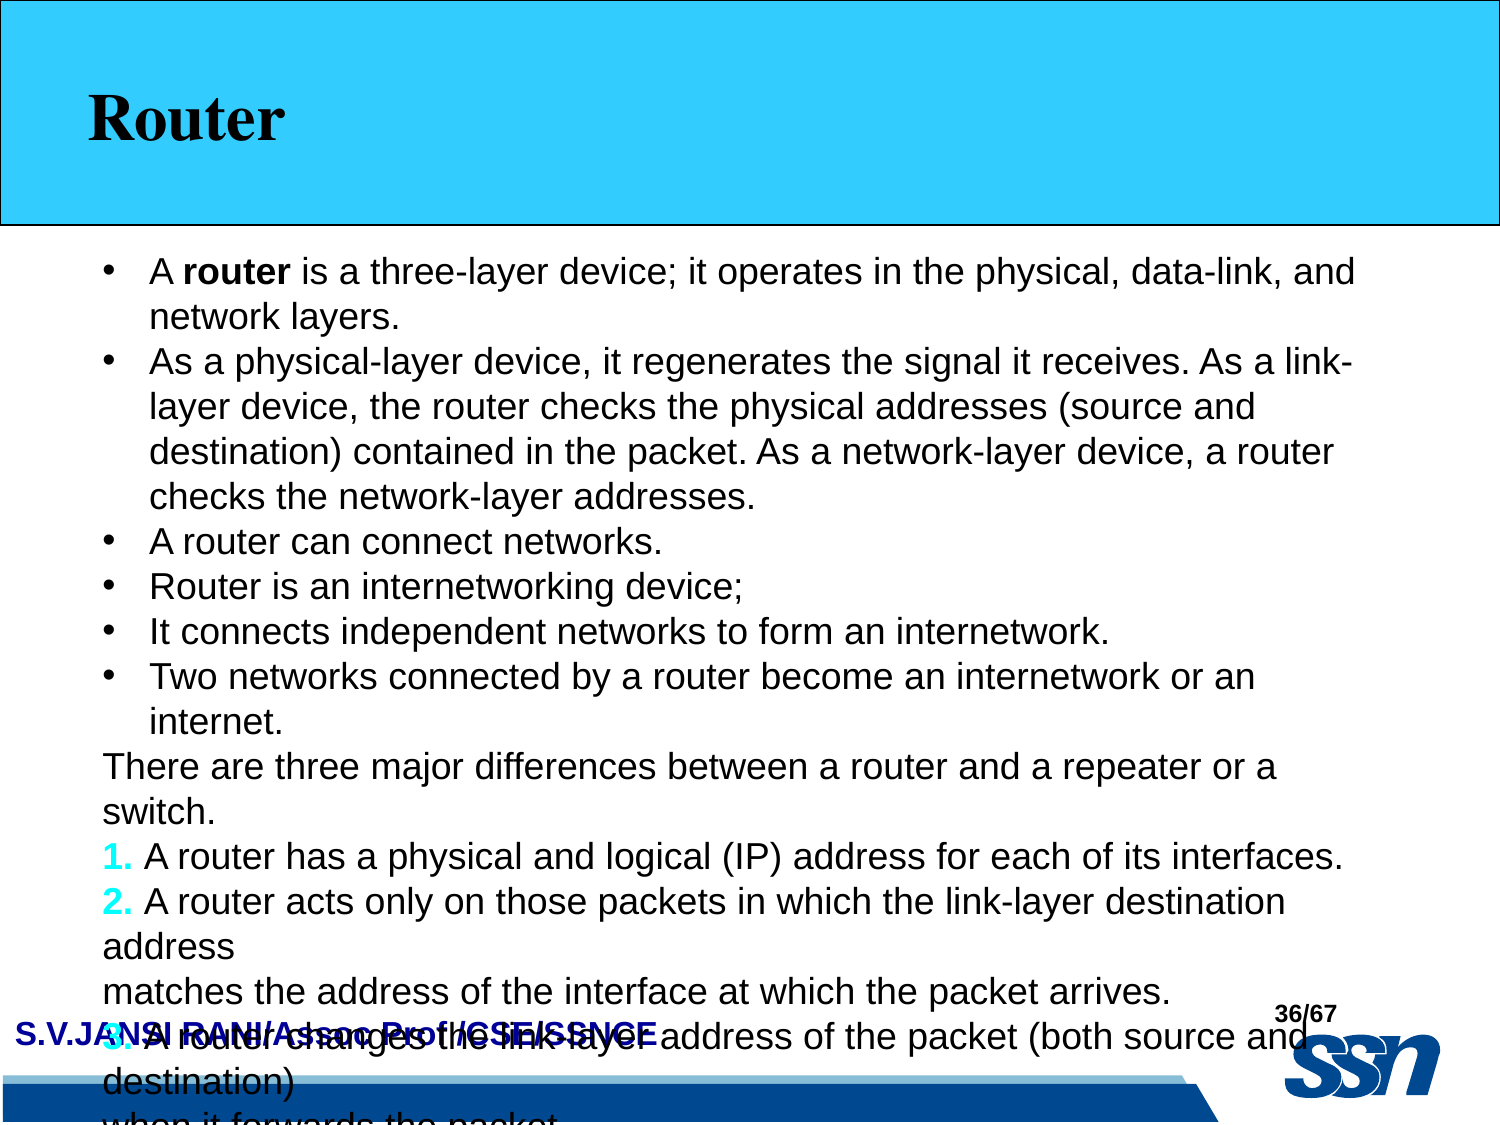

Router

A router is a three-layer device; it operates in the physical, data-link, and network layers.
As a physical-layer device, it regenerates the signal it receives. As a link-layer device, the router checks the physical addresses (source and destination) contained in the packet. As a network-layer device, a router checks the network-layer addresses.
A router can connect networks.
Router is an internetworking device;
It connects independent networks to form an internetwork.
Two networks connected by a router become an internetwork or an internet.
There are three major differences between a router and a repeater or a switch.
1. A router has a physical and logical (IP) address for each of its interfaces.
2. A router acts only on those packets in which the link-layer destination address
matches the address of the interface at which the packet arrives.
3. A router changes the link-layer address of the packet (both source and destination)
when it forwards the packet.